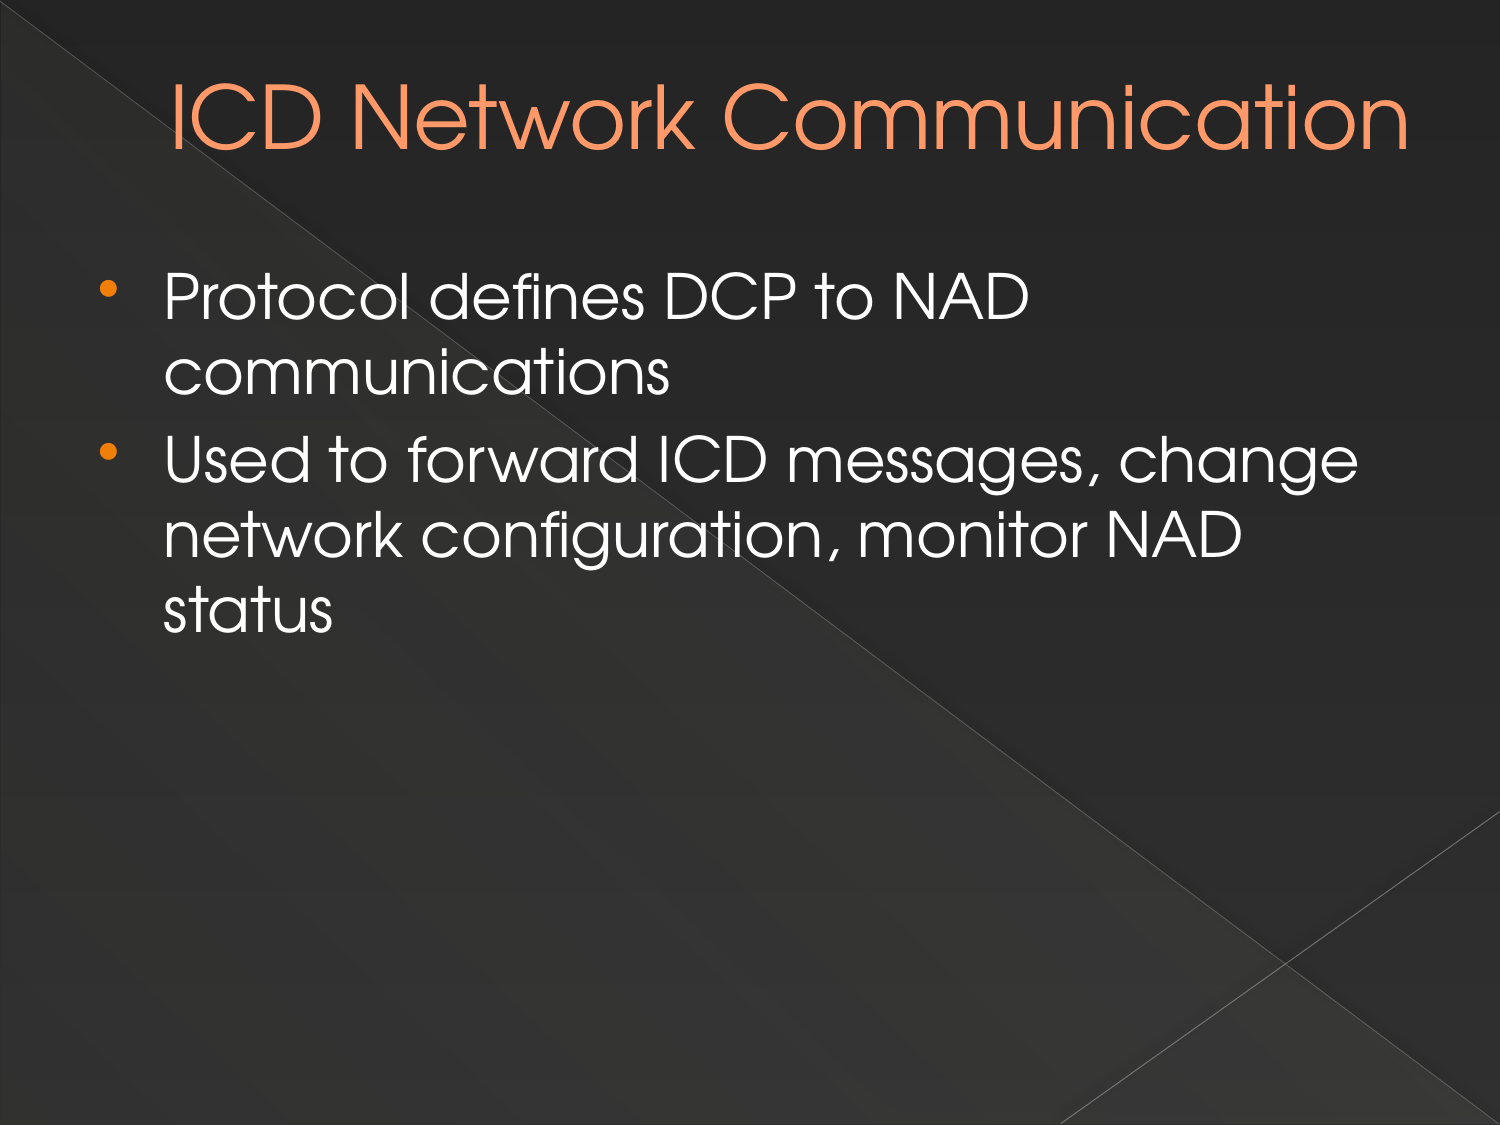

# ICD Network Communication
Protocol defines DCP to NAD communications
Used to forward ICD messages, change network configuration, monitor NAD status